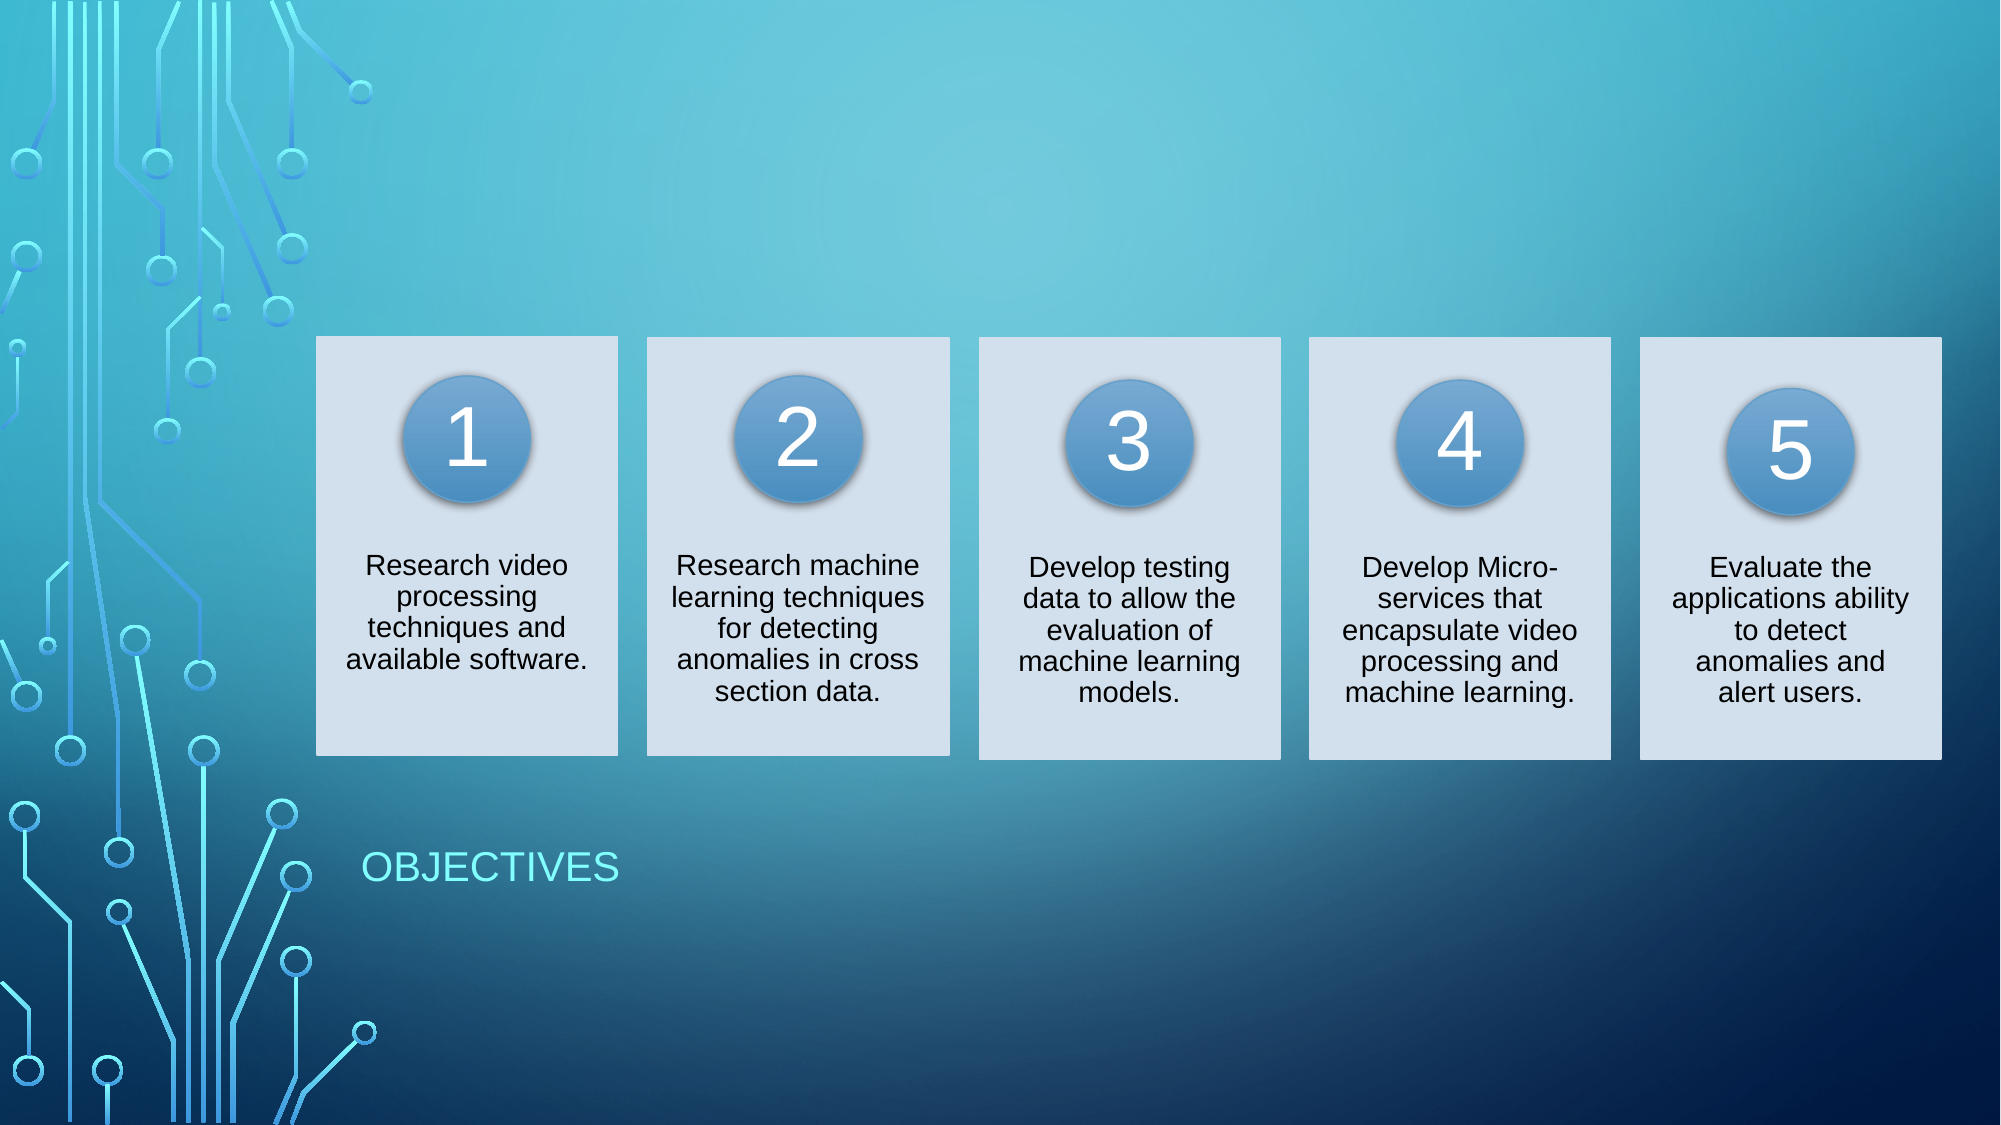

Research video processing techniques and available software.

Research machine learning techniques for detecting anomalies in cross section data.

Develop testing data to allow the evaluation of machine learning models.

Develop Micro-services that encapsulate video processing and machine learning.

Evaluate the applications ability to detect anomalies and alert users.

1

2

3

4

5
OBJECTIVES